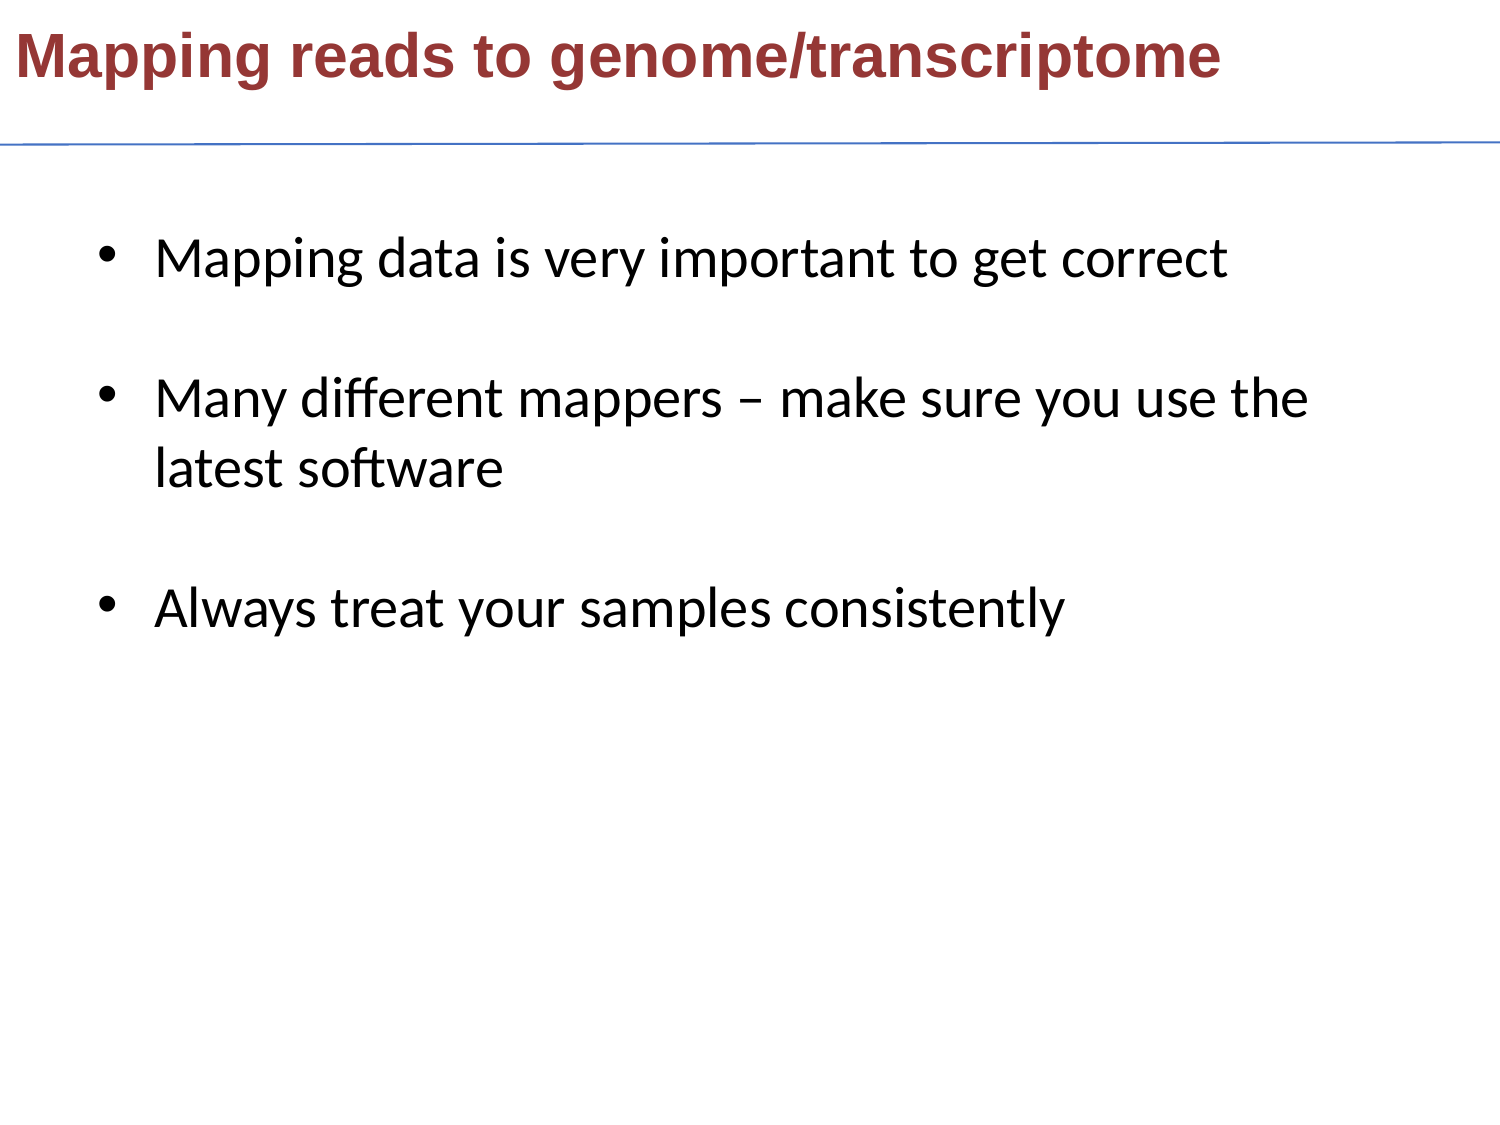

Mapping reads to genome/transcriptome
Mapping data is very important to get correct

Many different mappers – make sure you use the latest software

Always treat your samples consistently